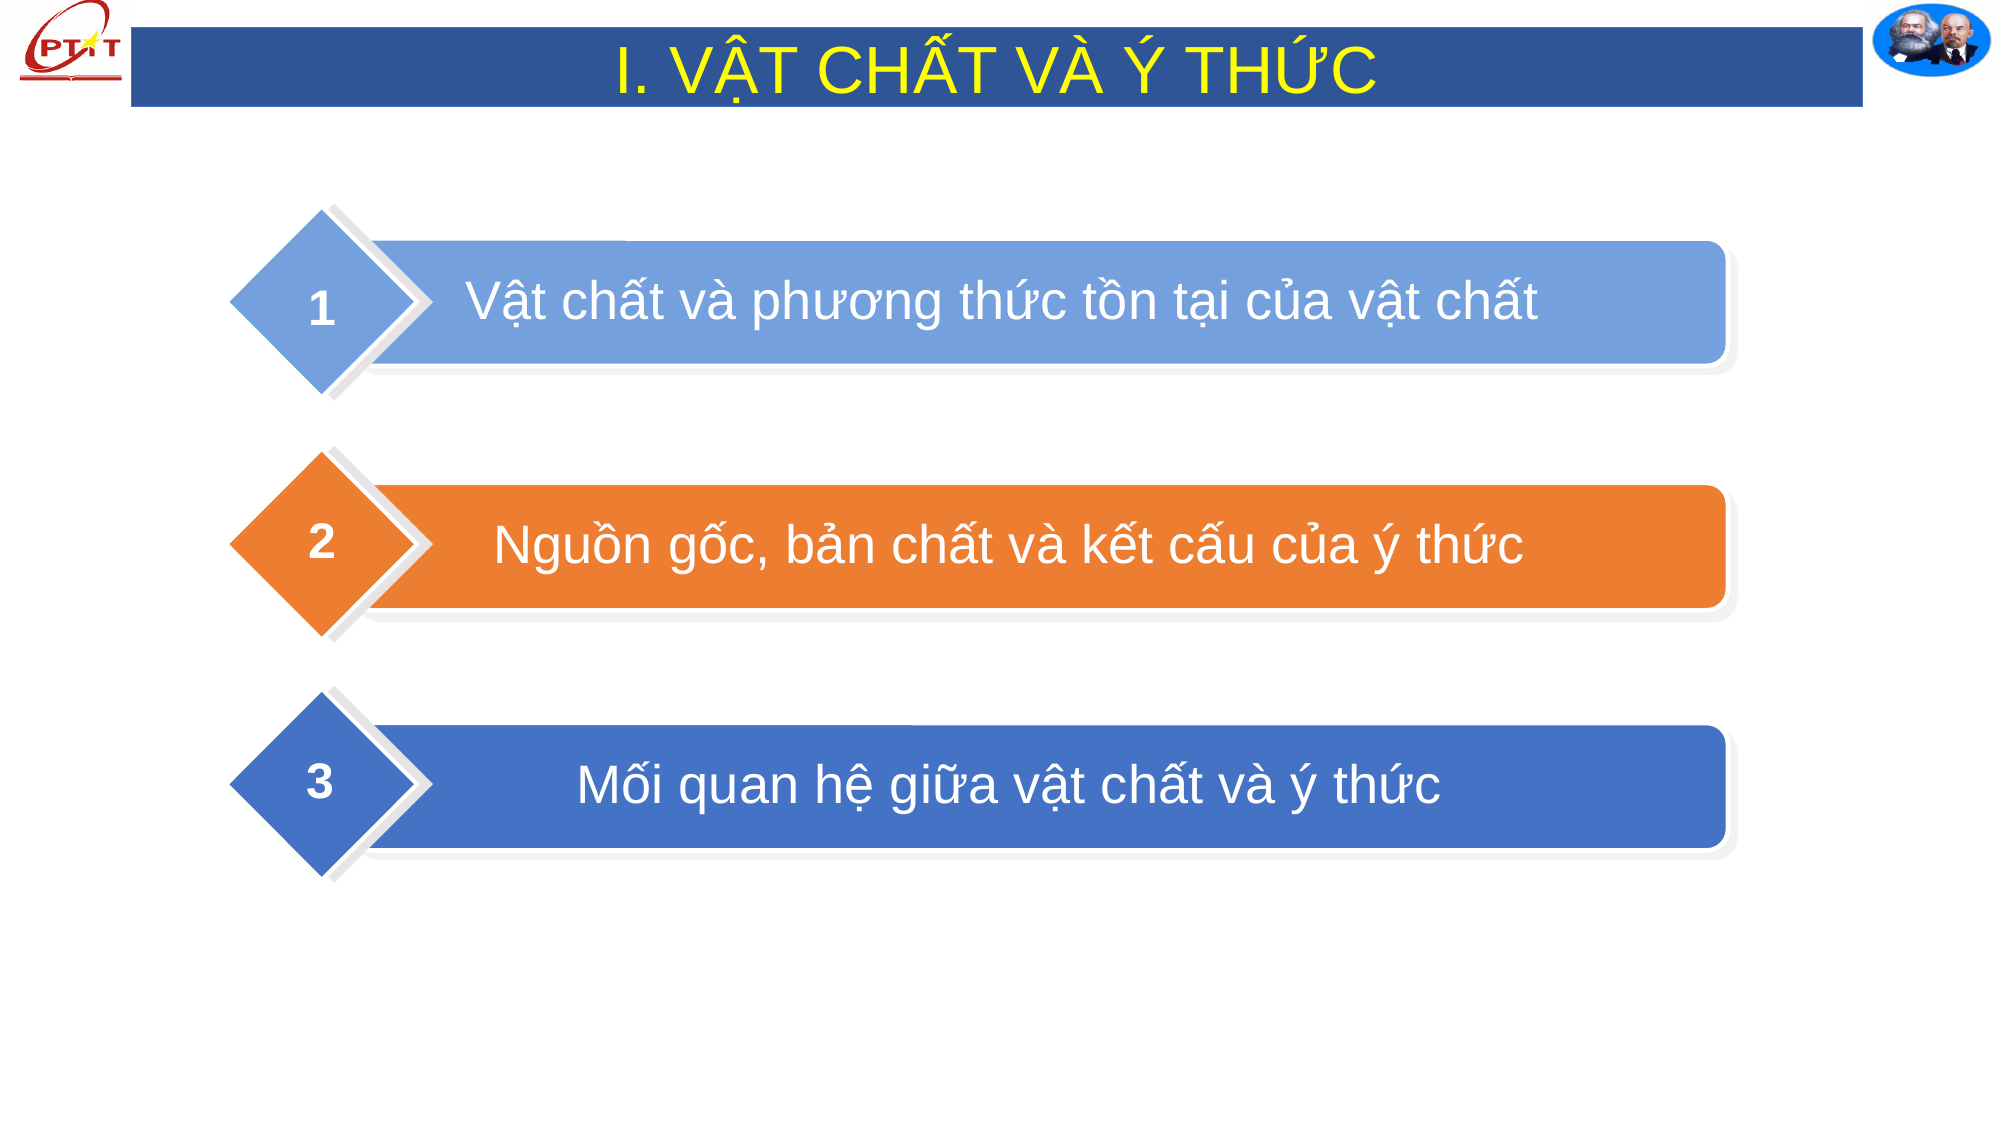

I. VẬT CHẤT VÀ Ý THỨC

Vật chất và phương thức tồn tại của vật chất
1

2
Nguồn gốc, bản chất và kết cấu của ý thức

3
Mối quan hệ giữa vật chất và ý thức